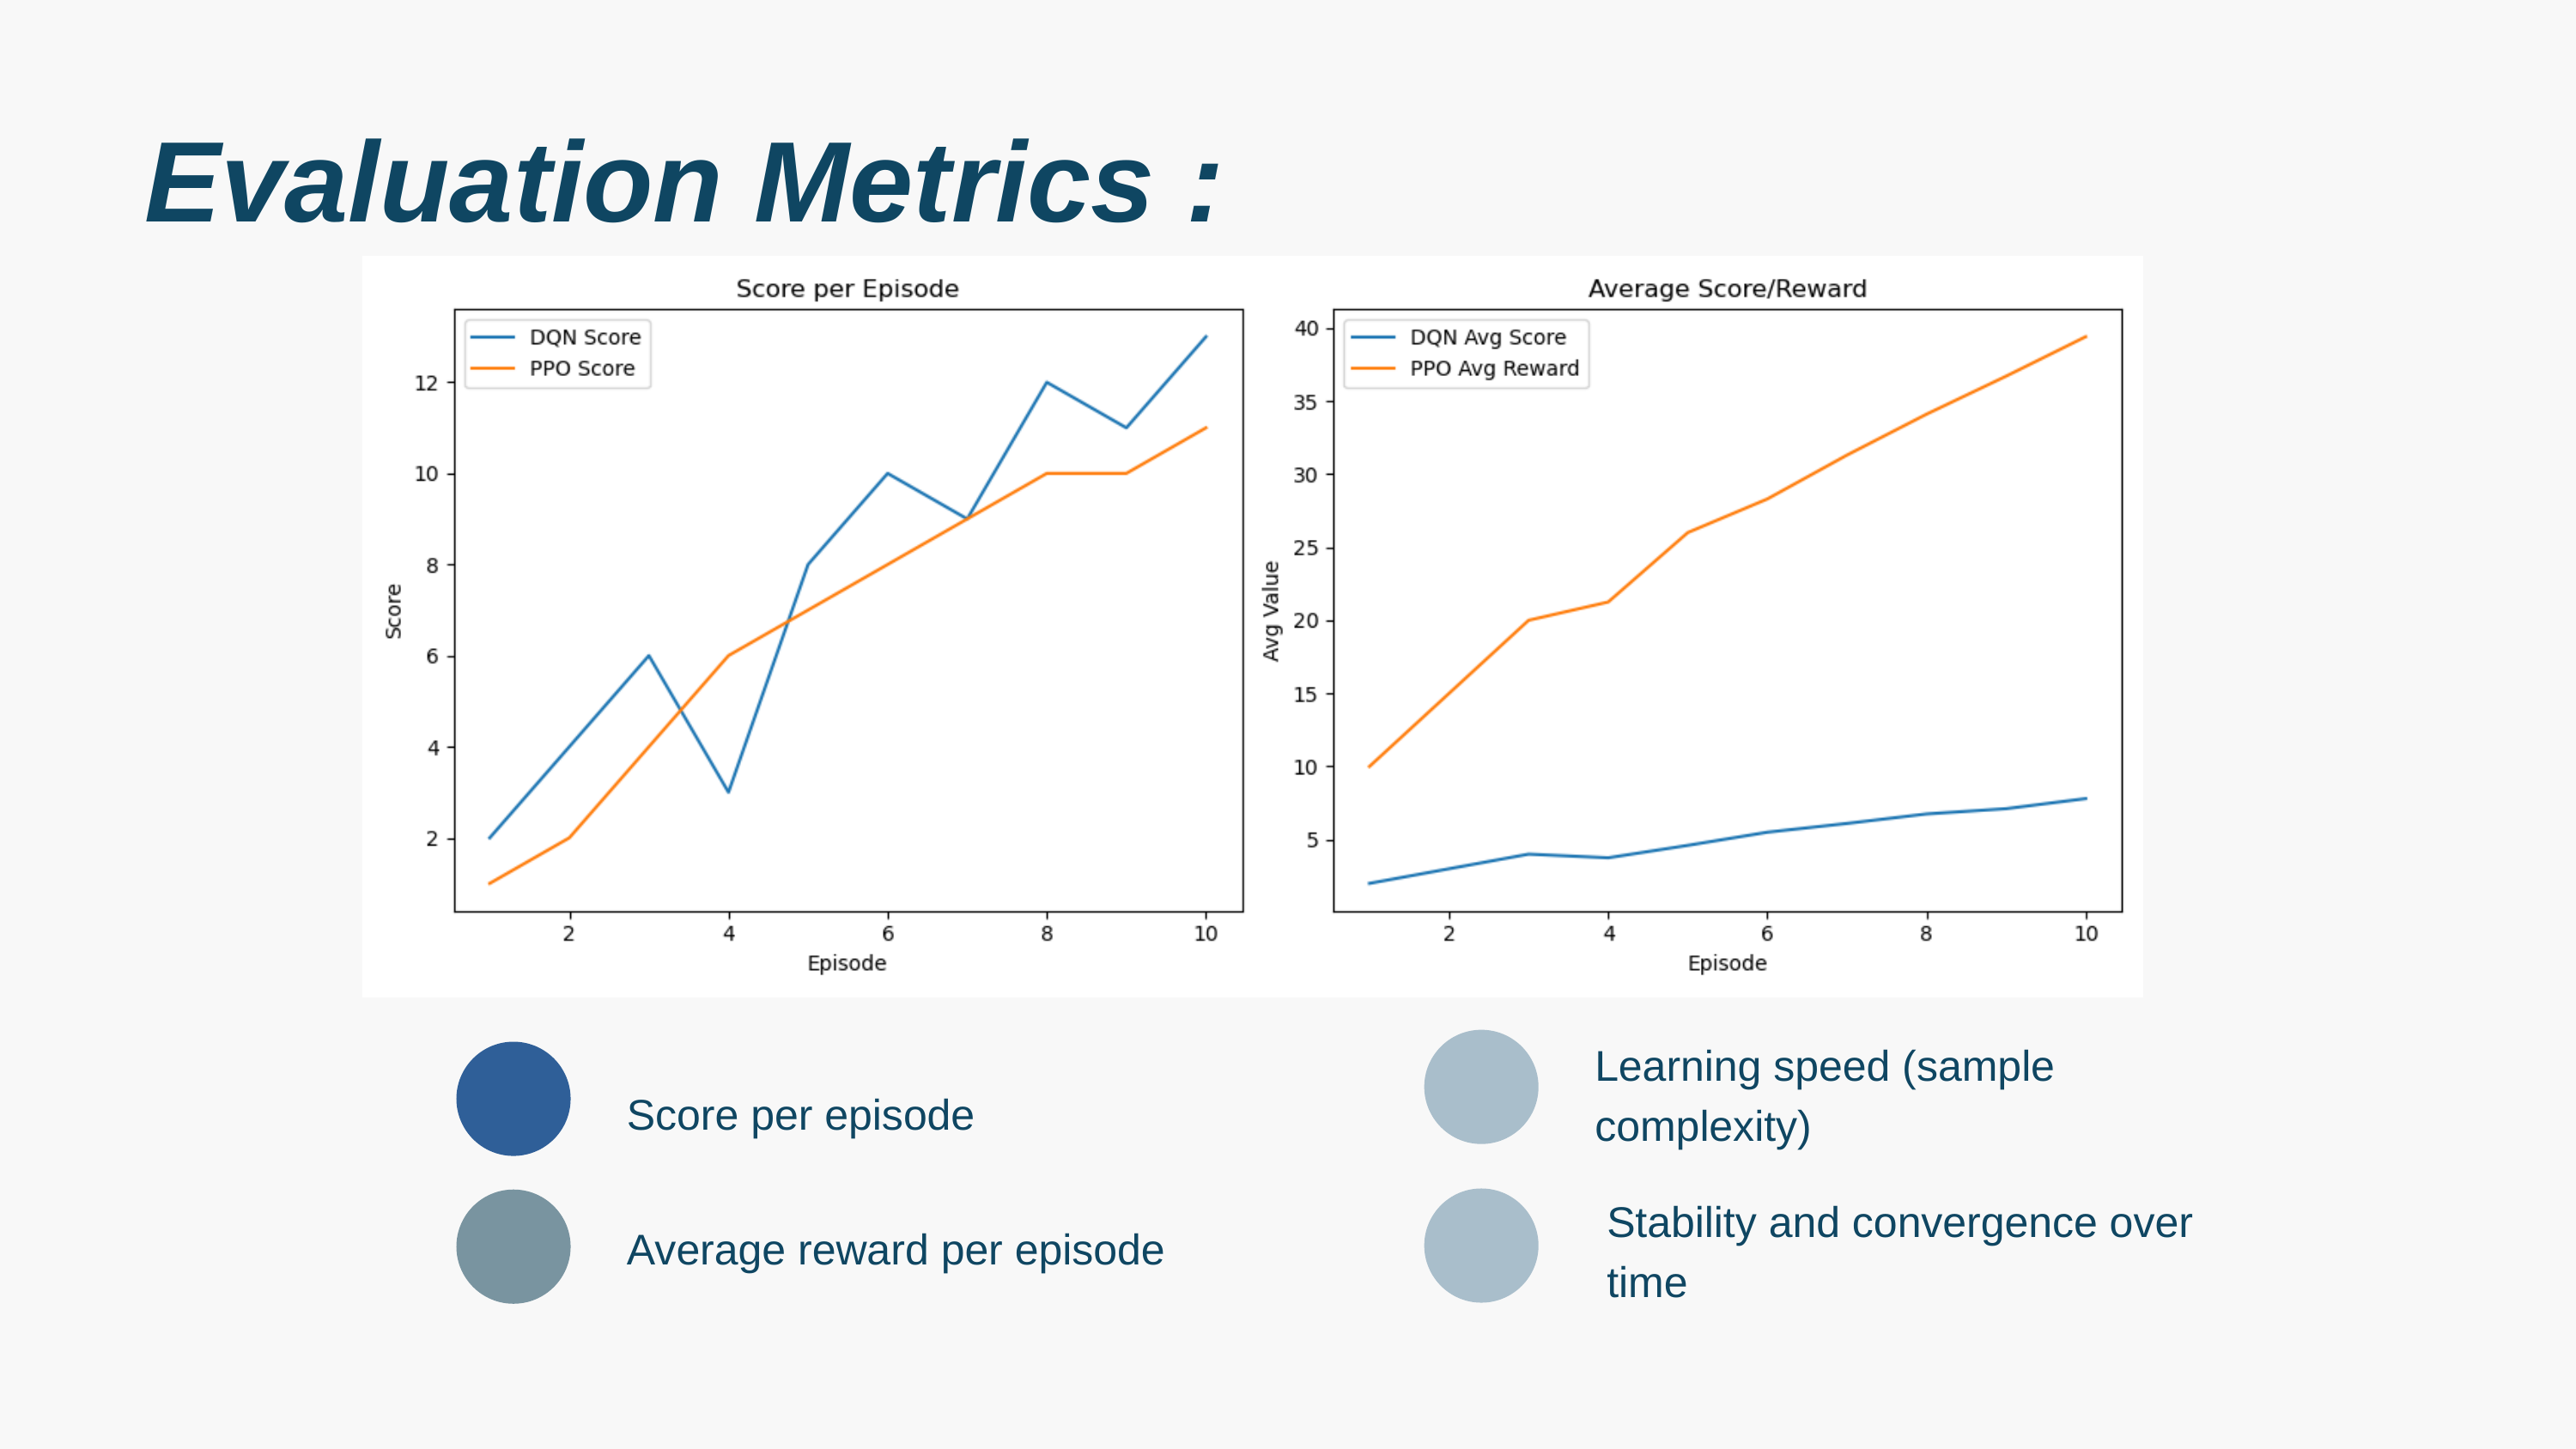

Evaluation Metrics :

Learning speed (sample complexity)

Score per episode
Stability and convergence over time

Average reward per episode